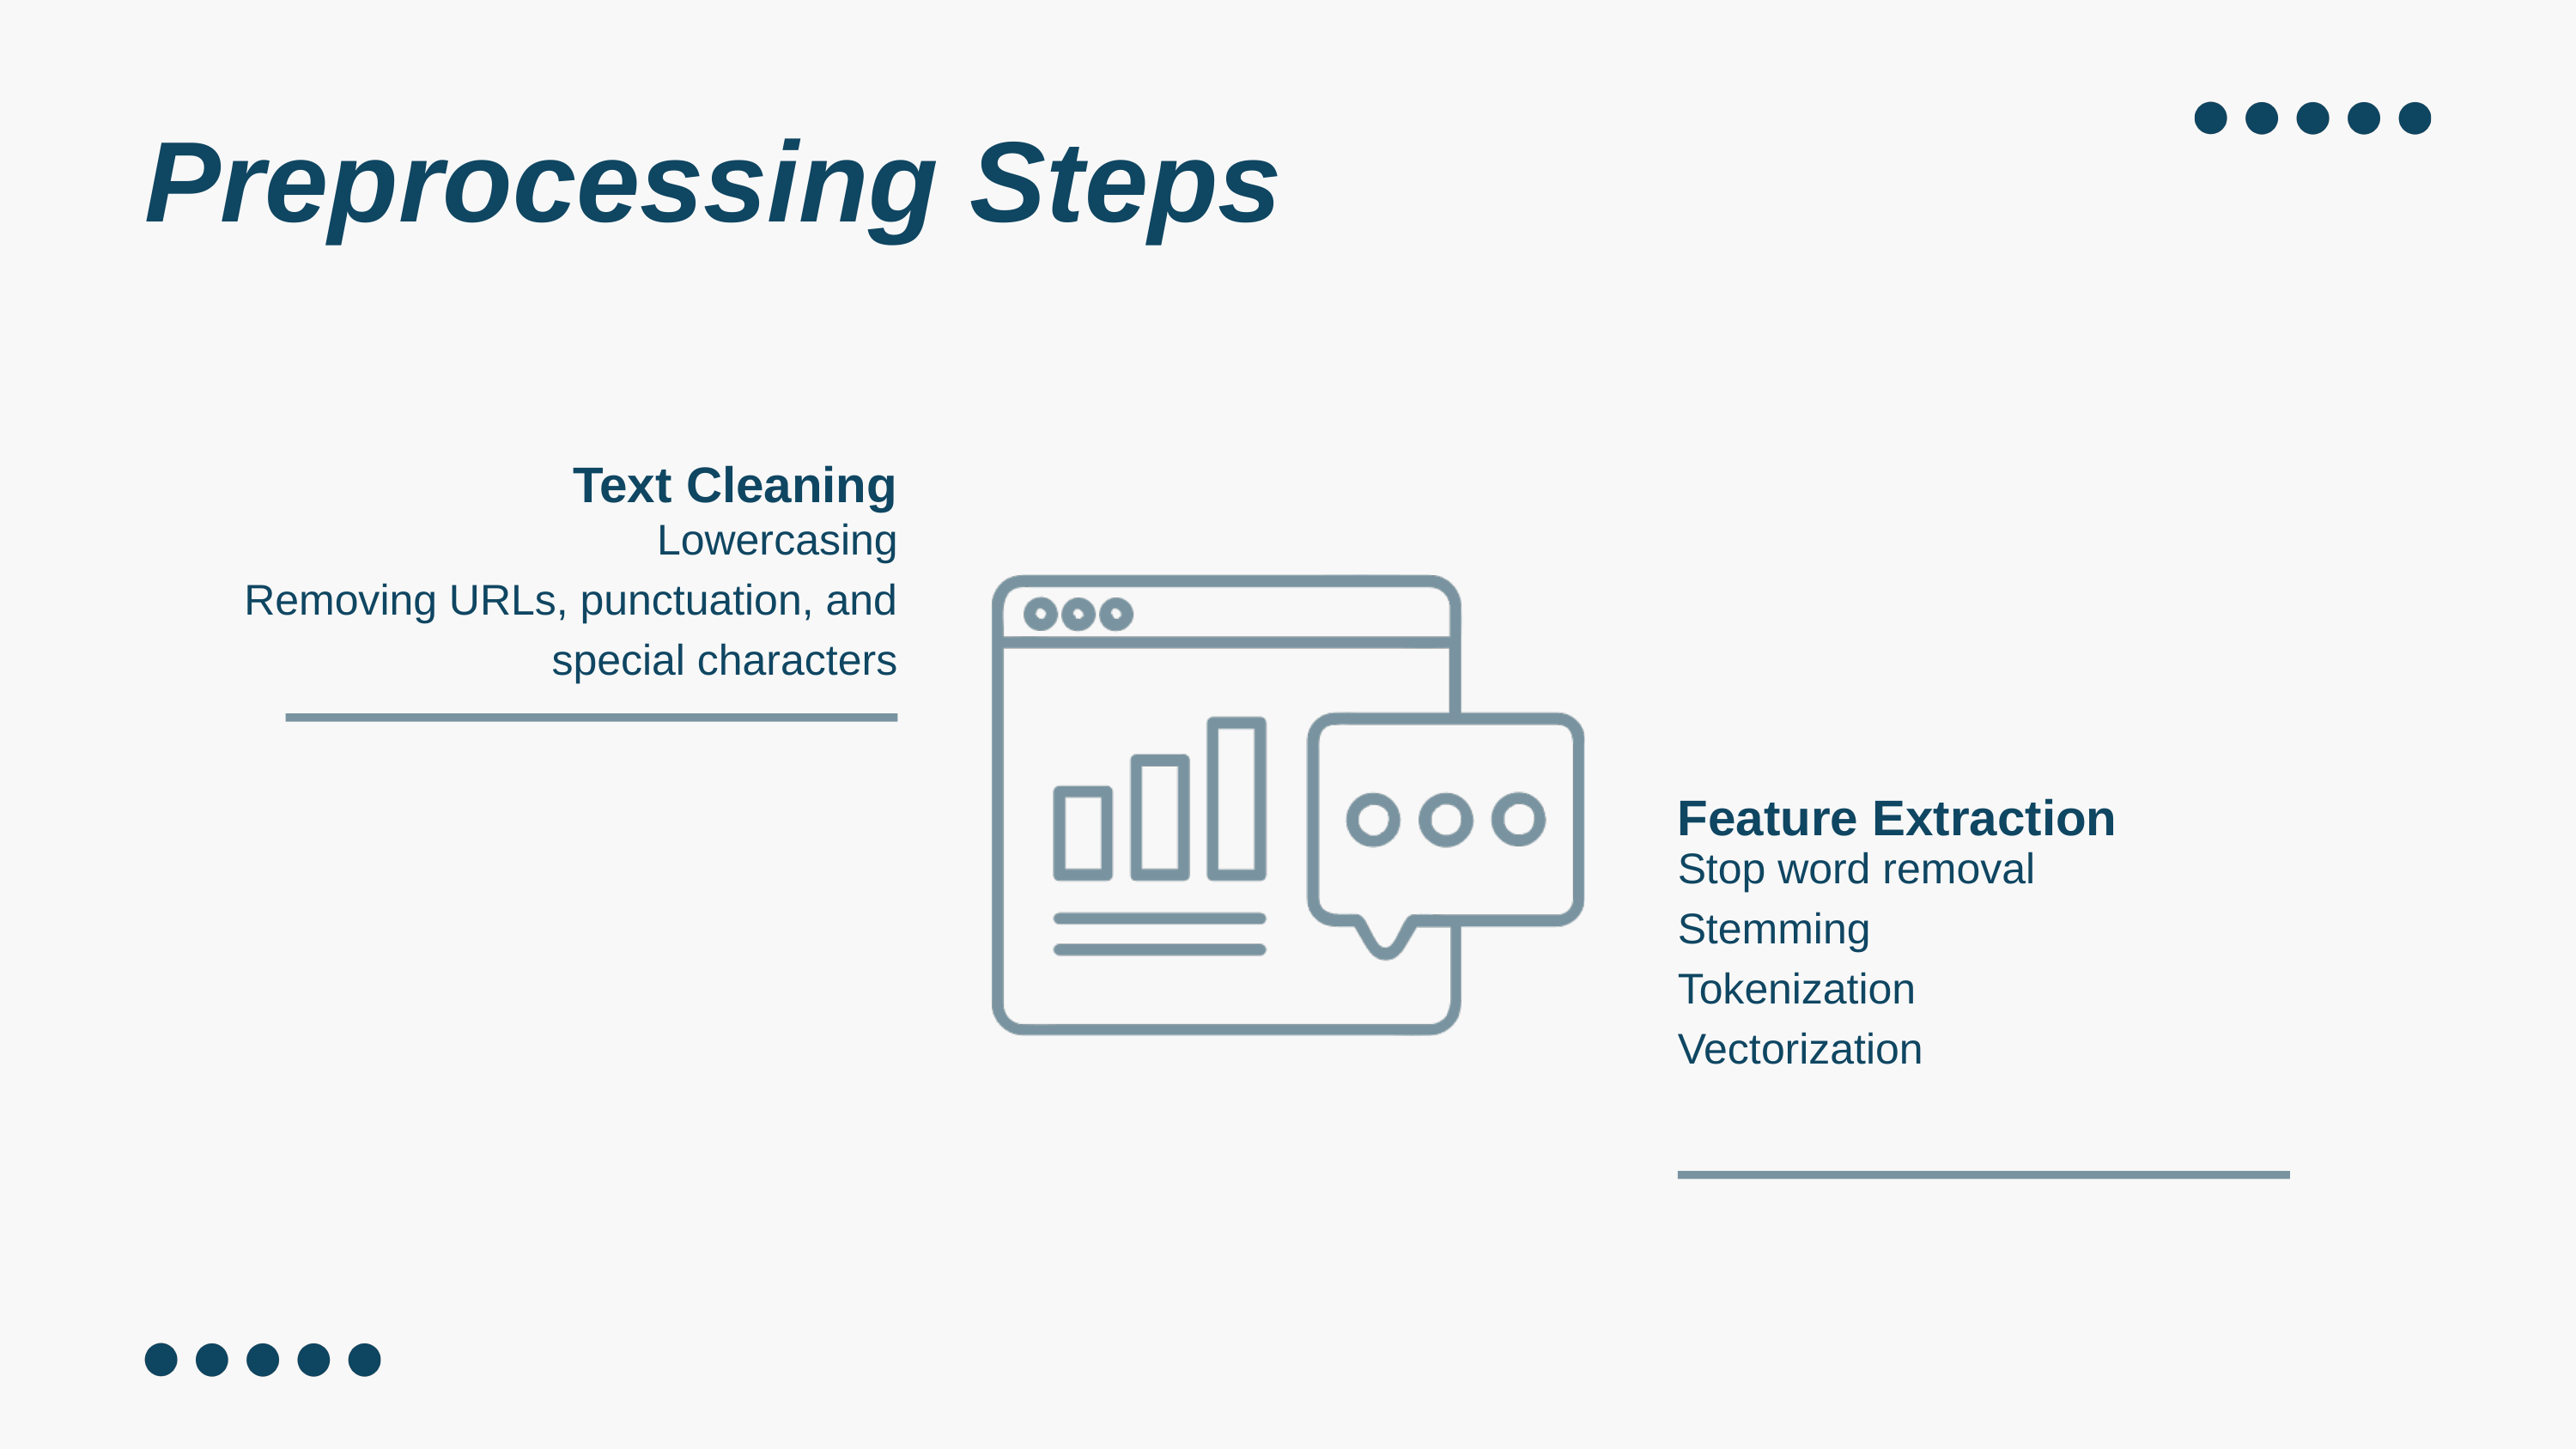

Preprocessing Steps

Text Cleaning
Lowercasing
Removing URLs, punctuation, and special characters

Feature Extraction
Stop word removal
Stemming
Tokenization
Vectorization